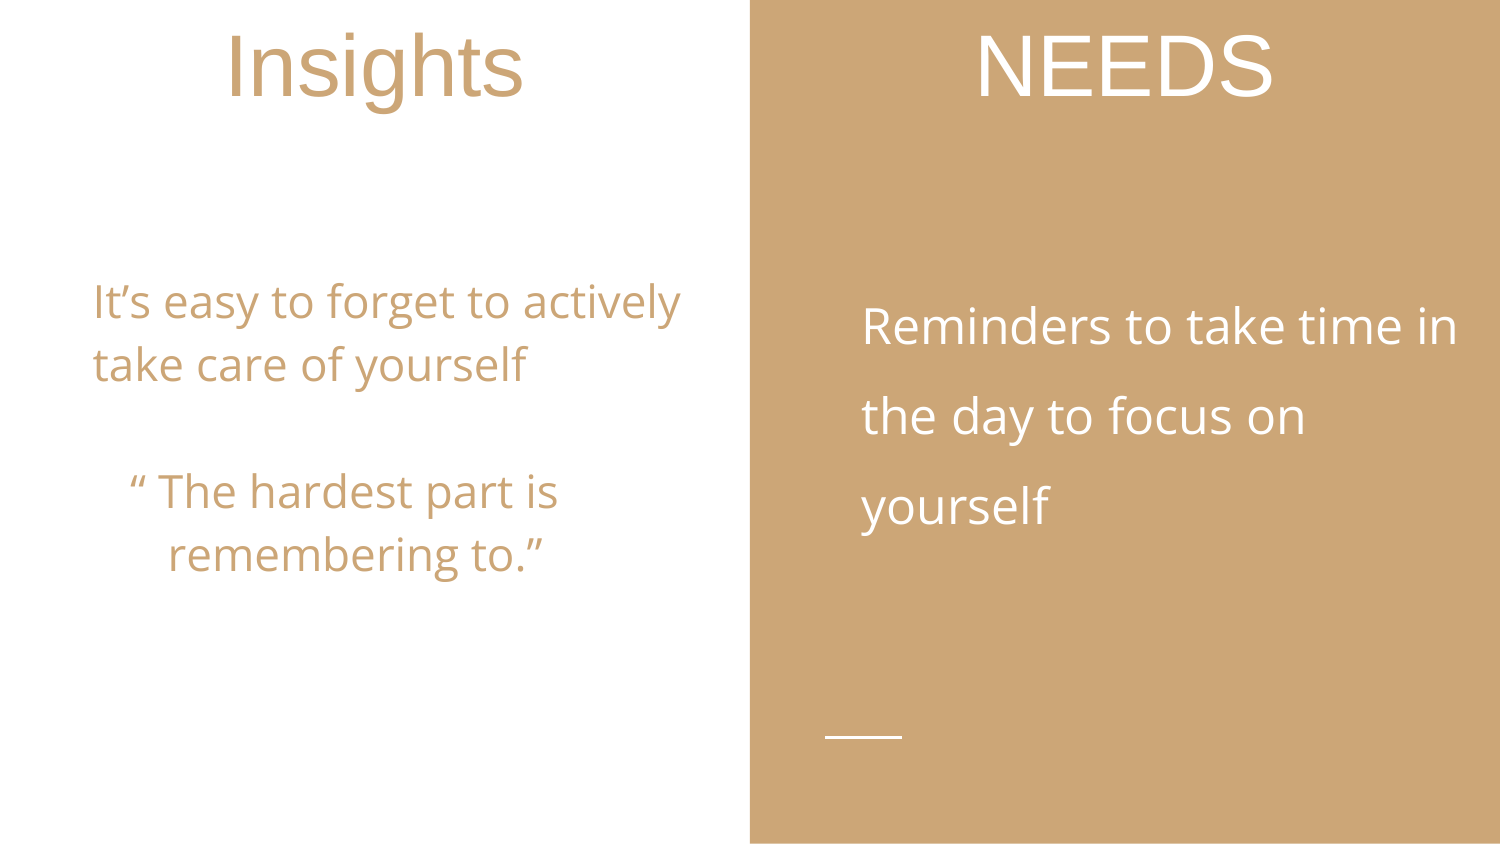

# Insights
NEEDS
It’s easy to forget to actively take care of yourself

“ The hardest part is remembering to.”

Reminders to take time in the day to focus on yourself